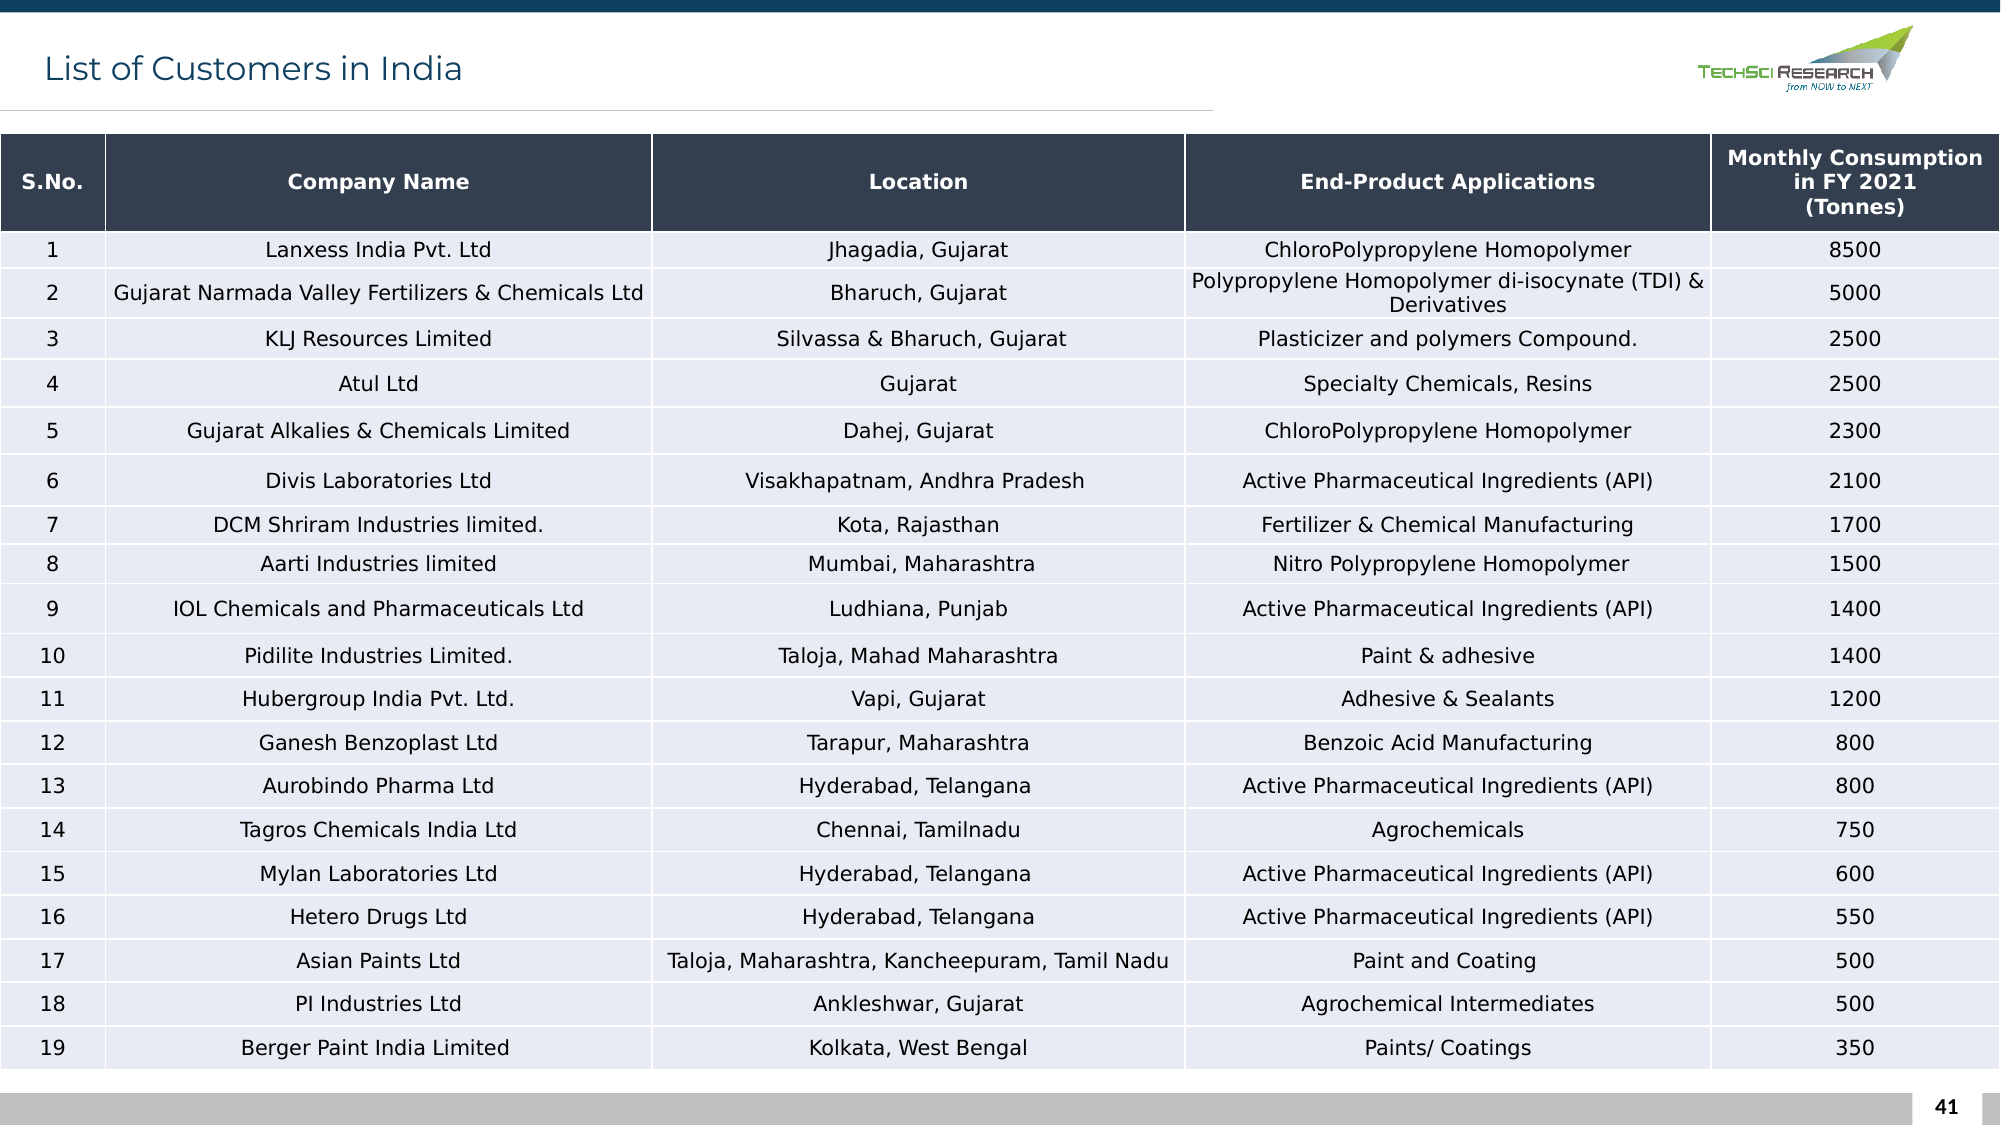

List of Customers in India
| S.No. | Company Name | Location | End-Product Applications | Monthly Consumption in FY 2021 (Tonnes) |
| --- | --- | --- | --- | --- |
| 1 | Lanxess India Pvt. Ltd | Jhagadia, Gujarat | ChloroPolypropylene Homopolymer | 8500 |
| 2 | Gujarat Narmada Valley Fertilizers & Chemicals Ltd | Bharuch, Gujarat | Polypropylene Homopolymer di-isocynate (TDI) & Derivatives | 5000 |
| 3 | KLJ Resources Limited | Silvassa & Bharuch, Gujarat | Plasticizer and polymers Compound. | 2500 |
| 4 | Atul Ltd | Gujarat | Specialty Chemicals, Resins | 2500 |
| 5 | Gujarat Alkalies & Chemicals Limited | Dahej, Gujarat | ChloroPolypropylene Homopolymer | 2300 |
| 6 | Divis Laboratories Ltd | Visakhapatnam, Andhra Pradesh | Active Pharmaceutical Ingredients (API) | 2100 |
| 7 | DCM Shriram Industries limited. | Kota, Rajasthan | Fertilizer & Chemical Manufacturing | 1700 |
| 8 | Aarti Industries limited | Mumbai, Maharashtra | Nitro Polypropylene Homopolymer | 1500 |
| 9 | IOL Chemicals and Pharmaceuticals Ltd | Ludhiana, Punjab | Active Pharmaceutical Ingredients (API) | 1400 |
| 10 | Pidilite Industries Limited. | Taloja, Mahad Maharashtra | Paint & adhesive | 1400 |
| 11 | Hubergroup India Pvt. Ltd. | Vapi, Gujarat | Adhesive & Sealants | 1200 |
| 12 | Ganesh Benzoplast Ltd | Tarapur, Maharashtra | Benzoic Acid Manufacturing | 800 |
| 13 | Aurobindo Pharma Ltd | Hyderabad, Telangana | Active Pharmaceutical Ingredients (API) | 800 |
| 14 | Tagros Chemicals India Ltd | Chennai, Tamilnadu | Agrochemicals | 750 |
| 15 | Mylan Laboratories Ltd | Hyderabad, Telangana | Active Pharmaceutical Ingredients (API) | 600 |
| 16 | Hetero Drugs Ltd | Hyderabad, Telangana | Active Pharmaceutical Ingredients (API) | 550 |
| 17 | Asian Paints Ltd | Taloja, Maharashtra, Kancheepuram, Tamil Nadu | Paint and Coating | 500 |
| 18 | PI Industries Ltd | Ankleshwar, Gujarat | Agrochemical Intermediates | 500 |
| 19 | Berger Paint India Limited | Kolkata, West Bengal | Paints/ Coatings | 350 |